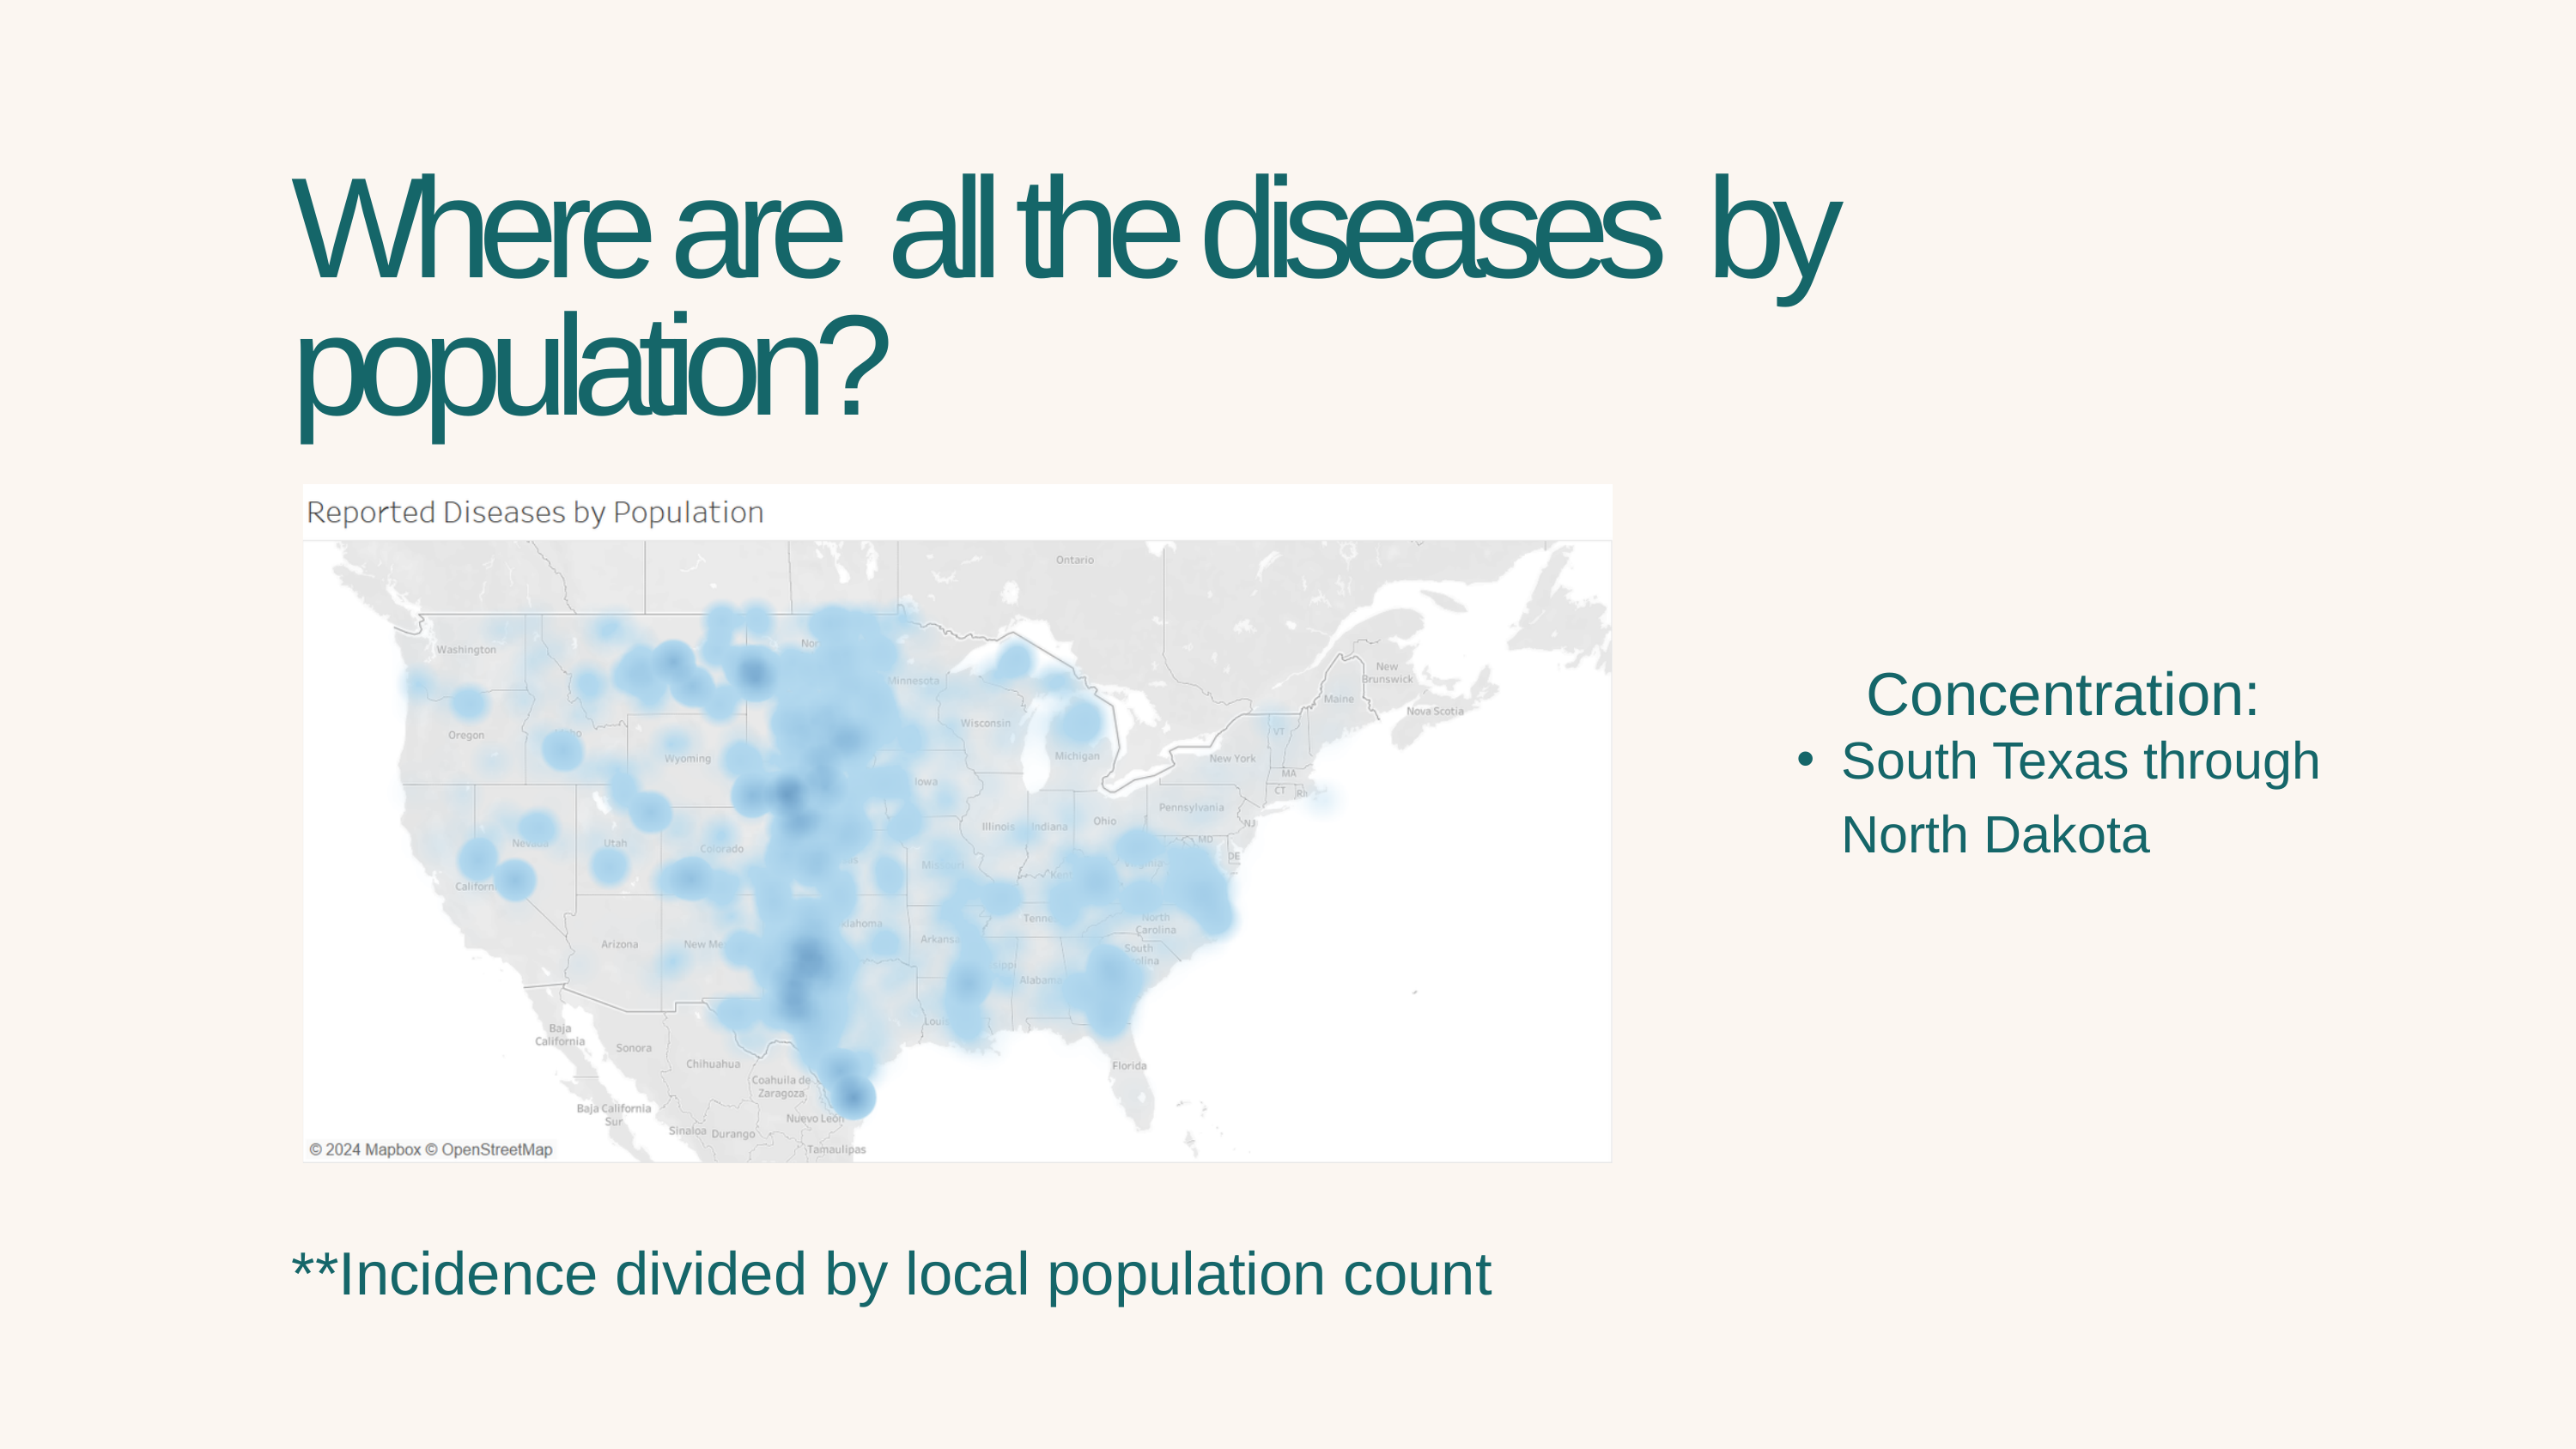

Where are  all the diseases  by population?

Concentration:
South Texas through North Dakota
**Incidence divided by local population count